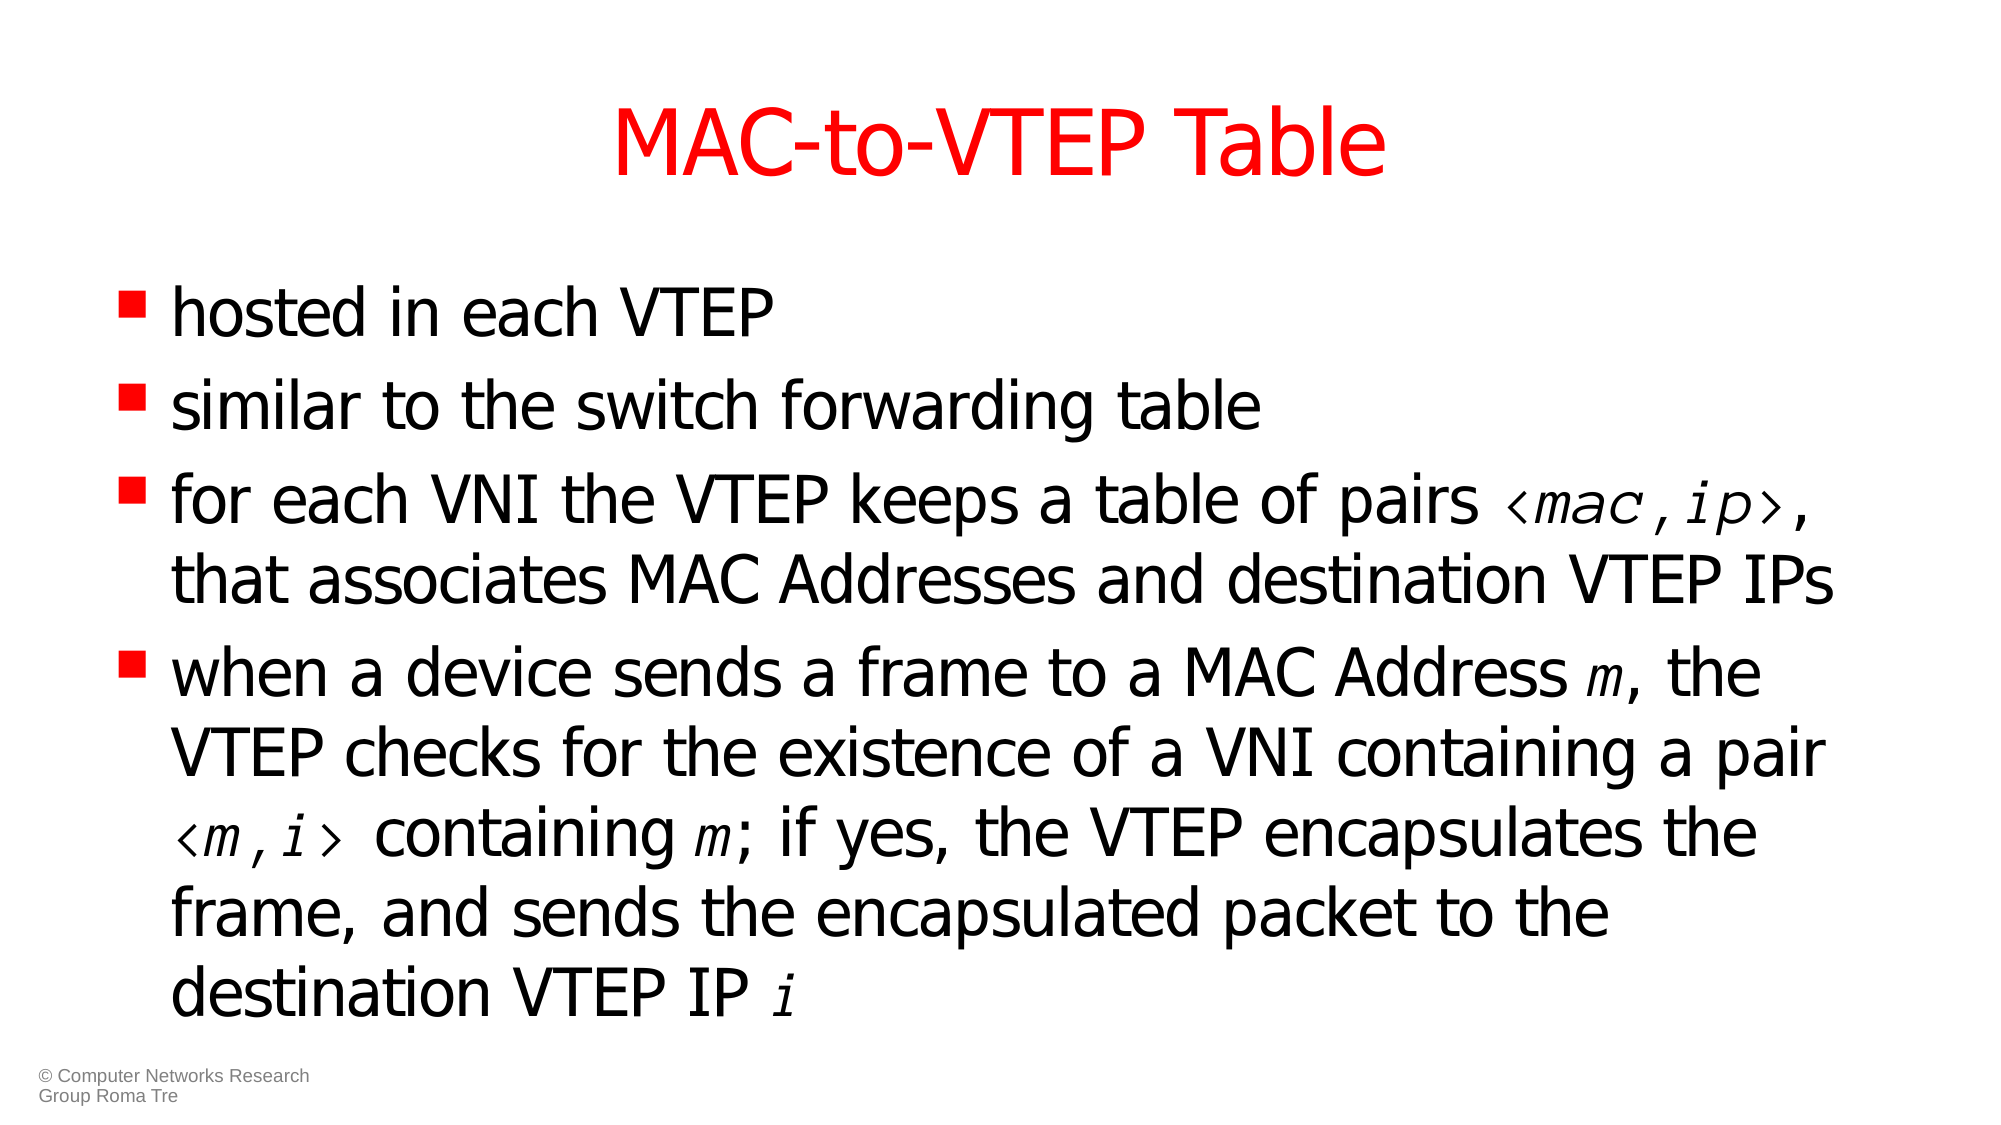

# MAC-to-VTEP Table
hosted in each VTEP
similar to the switch forwarding table
for each VNI the VTEP keeps a table of pairs <mac,ip>, that associates MAC Addresses and destination VTEP IPs
when a device sends a frame to a MAC Address m, the VTEP checks for the existence of a VNI containing a pair <m,i> containing m; if yes, the VTEP encapsulates the frame, and sends the encapsulated packet to the destination VTEP IP i